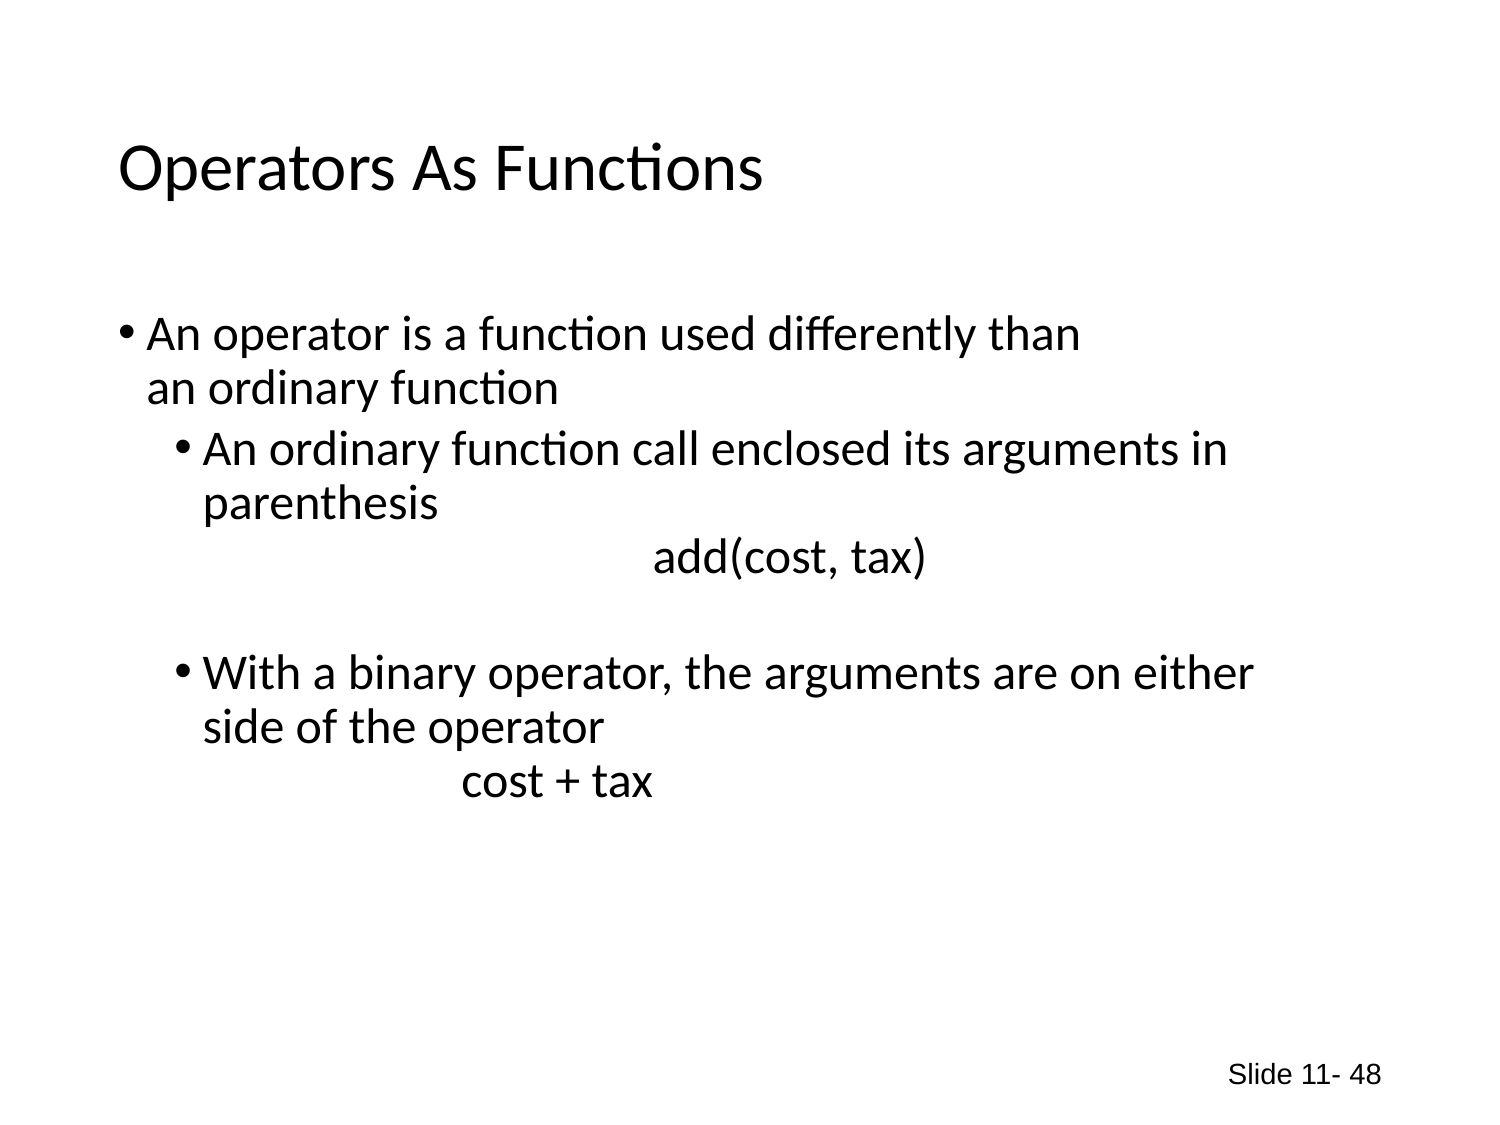

# Operators As Functions
An operator is a function used differently than
an ordinary function
An ordinary function call enclosed its arguments in
parenthesis
 			add(cost, tax)
With a binary operator, the arguments are on either
side of the operator
                       cost + tax
Slide 11- 48